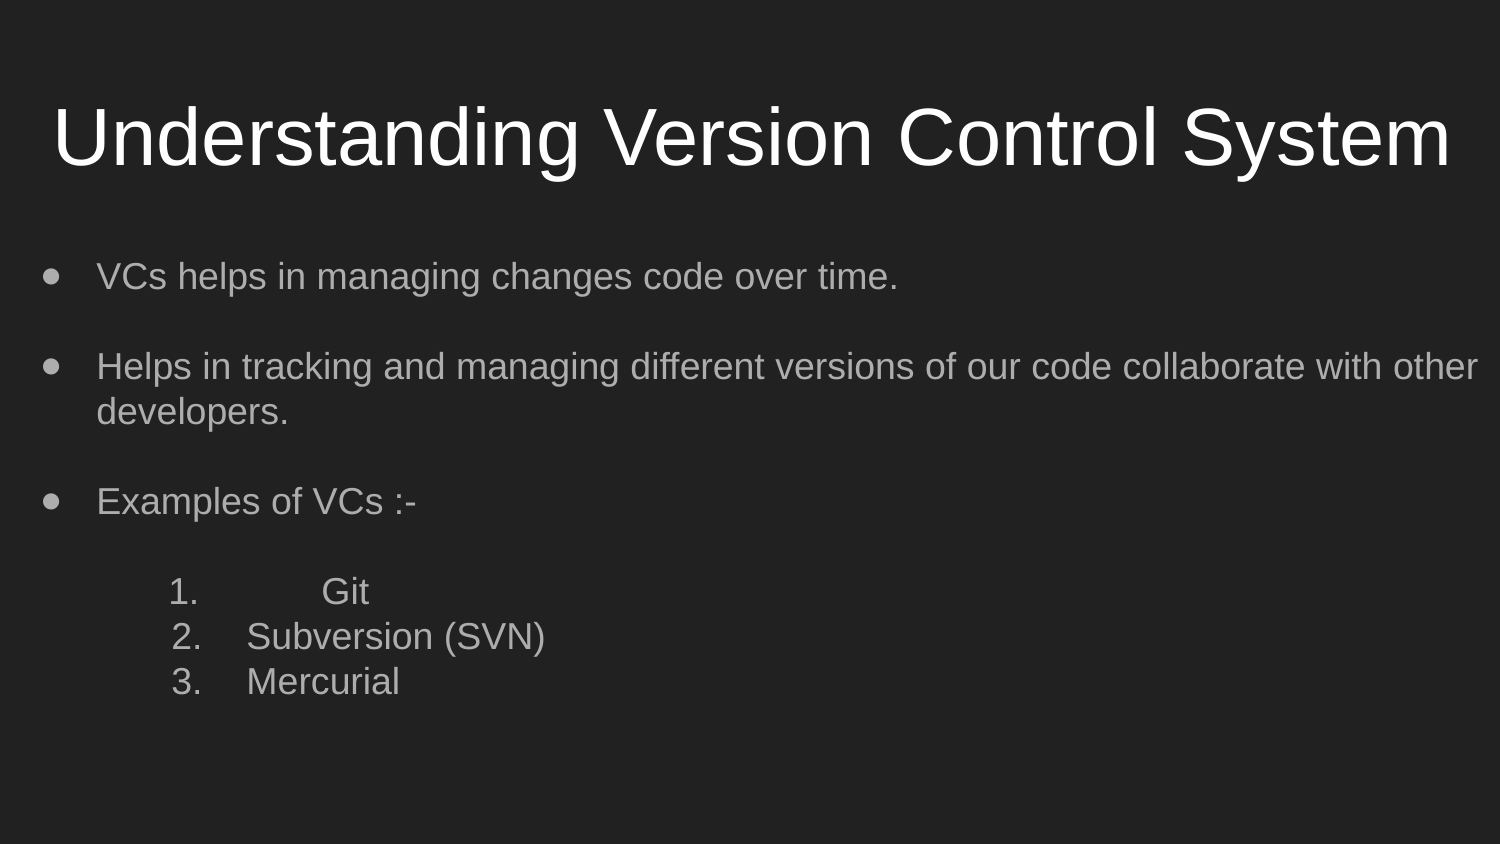

# Understanding Version Control System
VCs helps in managing changes code over time.

Helps in tracking and managing different versions of our code collaborate with other developers.

Examples of VCs :-

              1.	Git
2. 	Subversion (SVN)
3.	Mercurial